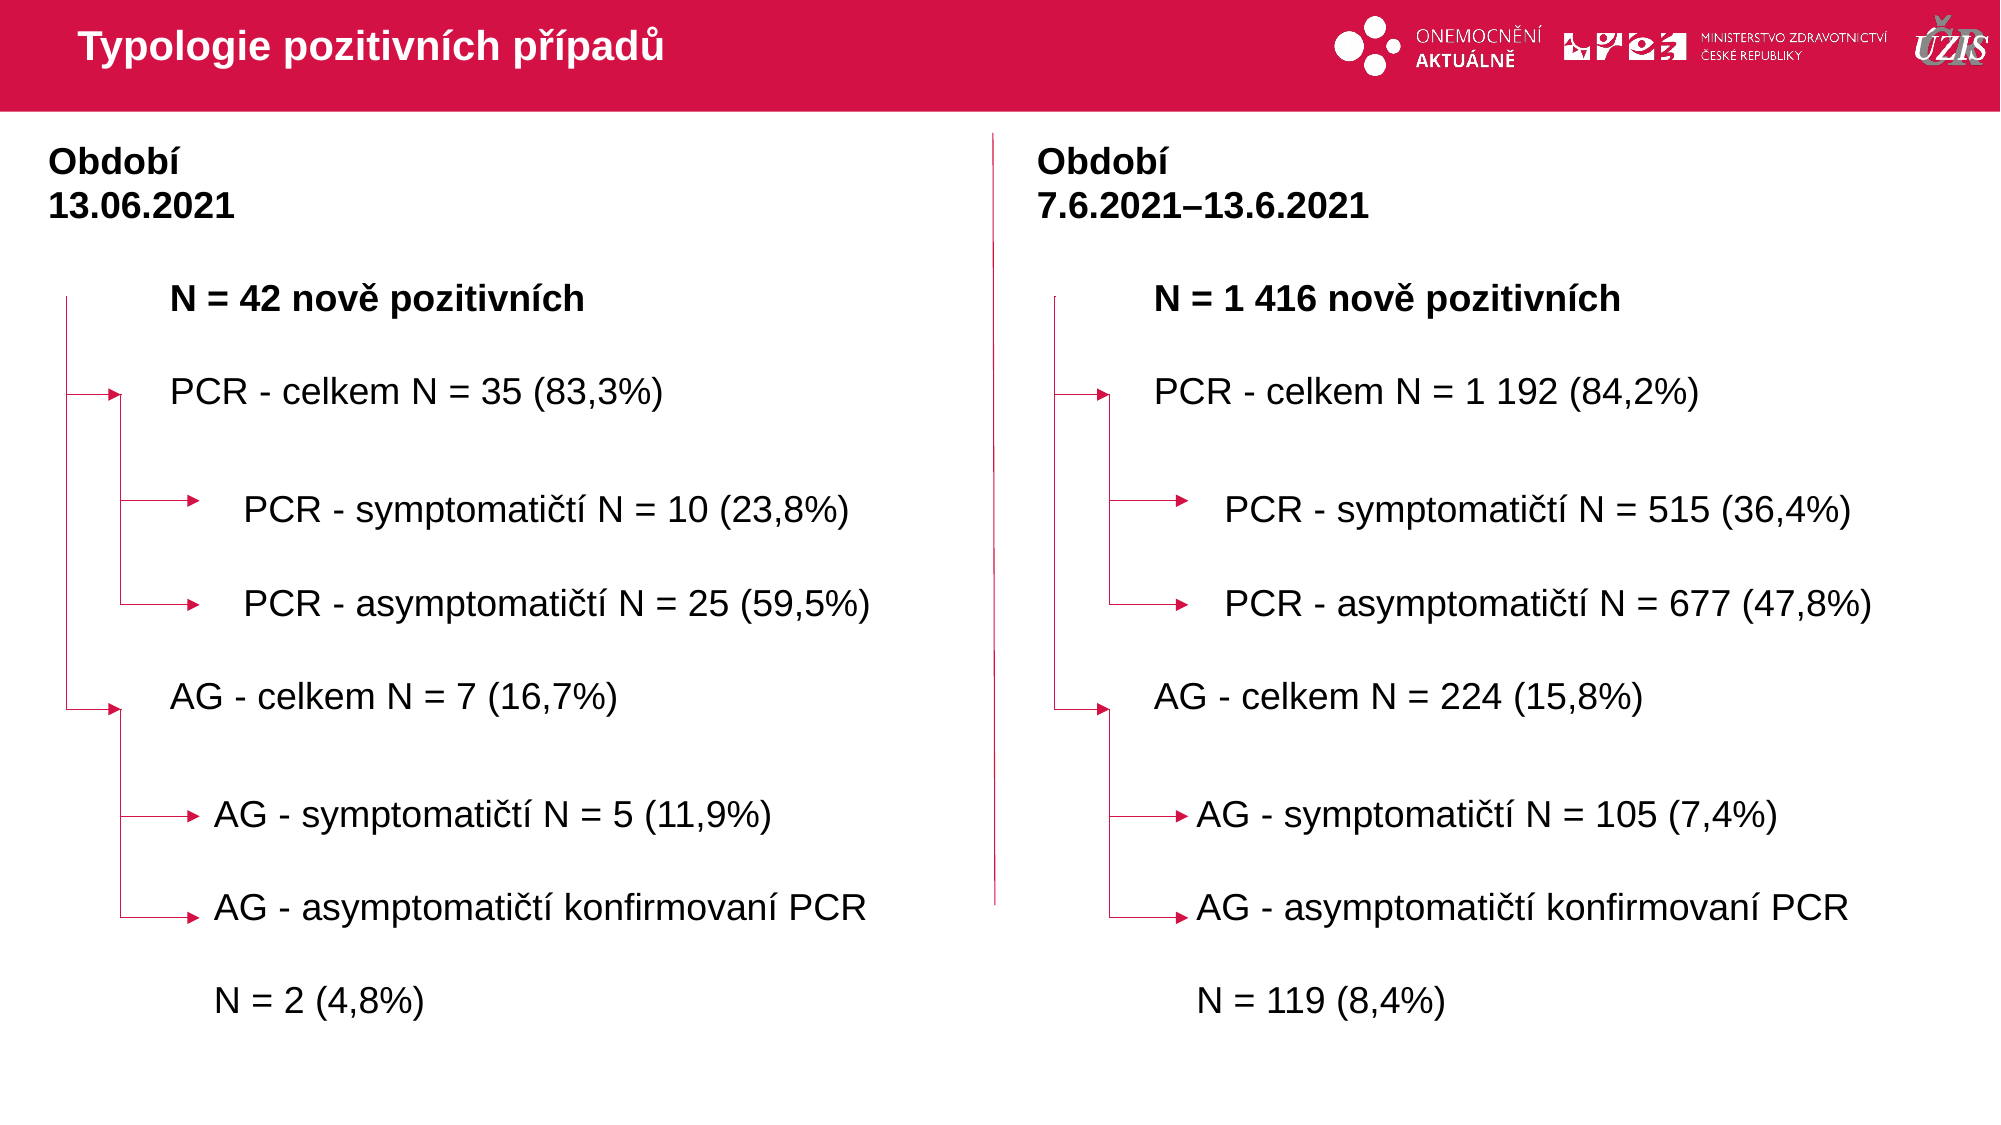

# Typologie pozitivních případů
| Období |  |  |  |
| --- | --- | --- | --- |
| 13.06.2021 |  |  |  |
|  | N = 42 nově pozitivních | N = 9 066 nově pozitivních |  |
|  | PCR - celkem N = 35 (83,3%) | PCR - celkem N = 7 725 (85,2%) | PCR - celkem N = 7 725 (85,2%) |
|  |  | PCR - symptomatičtí N = 4 618 (50,9%) | PCR - symptomatičtí N = 10 (23,8%) |
|  |  | PCR - asymptomatičtí N = 3 107 (34,3%) | PCR - asymptomatičtí N = 25 (59,5%) |
|  | AG - celkem N = 7 (16,7%) | AG - celkem N = 1 341 (14,8%) |  |
|  |  | AG - symptomatičtí N = 5 (11,9%) |  |
|  |  | AG - asymptomatičtí konfirmovaní PCR |  |
|  |  | N = 2 (4,8%) |  |
| Období |  |  |  |
| --- | --- | --- | --- |
| 7.6.2021–13.6.2021 |  |  |  |
|  | N = 1 416 nově pozitivních | N = 9 066 nově pozitivních |  |
|  | PCR - celkem N = 1 192 (84,2%) | PCR - celkem N = 7 725 (85,2%) | PCR - celkem N = 7 725 (85,2%) |
|  |  | PCR - symptomatičtí N = 4 618 (50,9%) | PCR - symptomatičtí N = 515 (36,4%) |
|  |  | PCR - asymptomatičtí N = 3 107 (34,3%) | PCR - asymptomatičtí N = 677 (47,8%) |
|  | AG - celkem N = 224 (15,8%) | AG - celkem N = 1 341 (14,8%) |  |
|  |  | AG - symptomatičtí N = 105 (7,4%) |  |
|  |  | AG - asymptomatičtí konfirmovaní PCR |  |
|  |  | N = 119 (8,4%) |  |